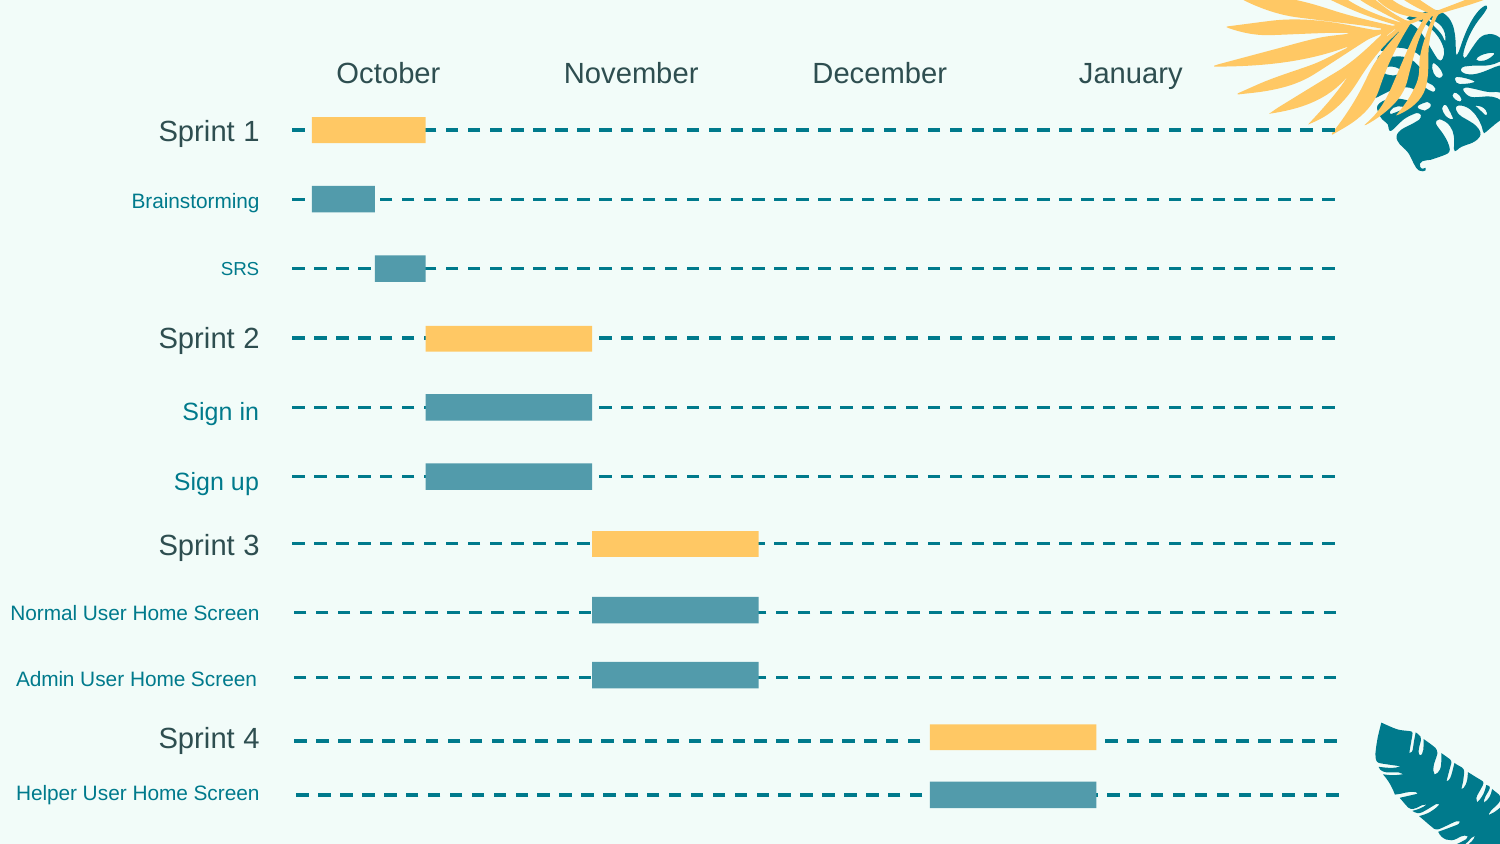

October
November
December
January
Sprint 1

Brainstorming
SRS
Sprint 2

Sign in
Sign up
Sprint 3

Normal User Home Screen

Admin User Home Screen

Sprint 4

Helper User Home Screen